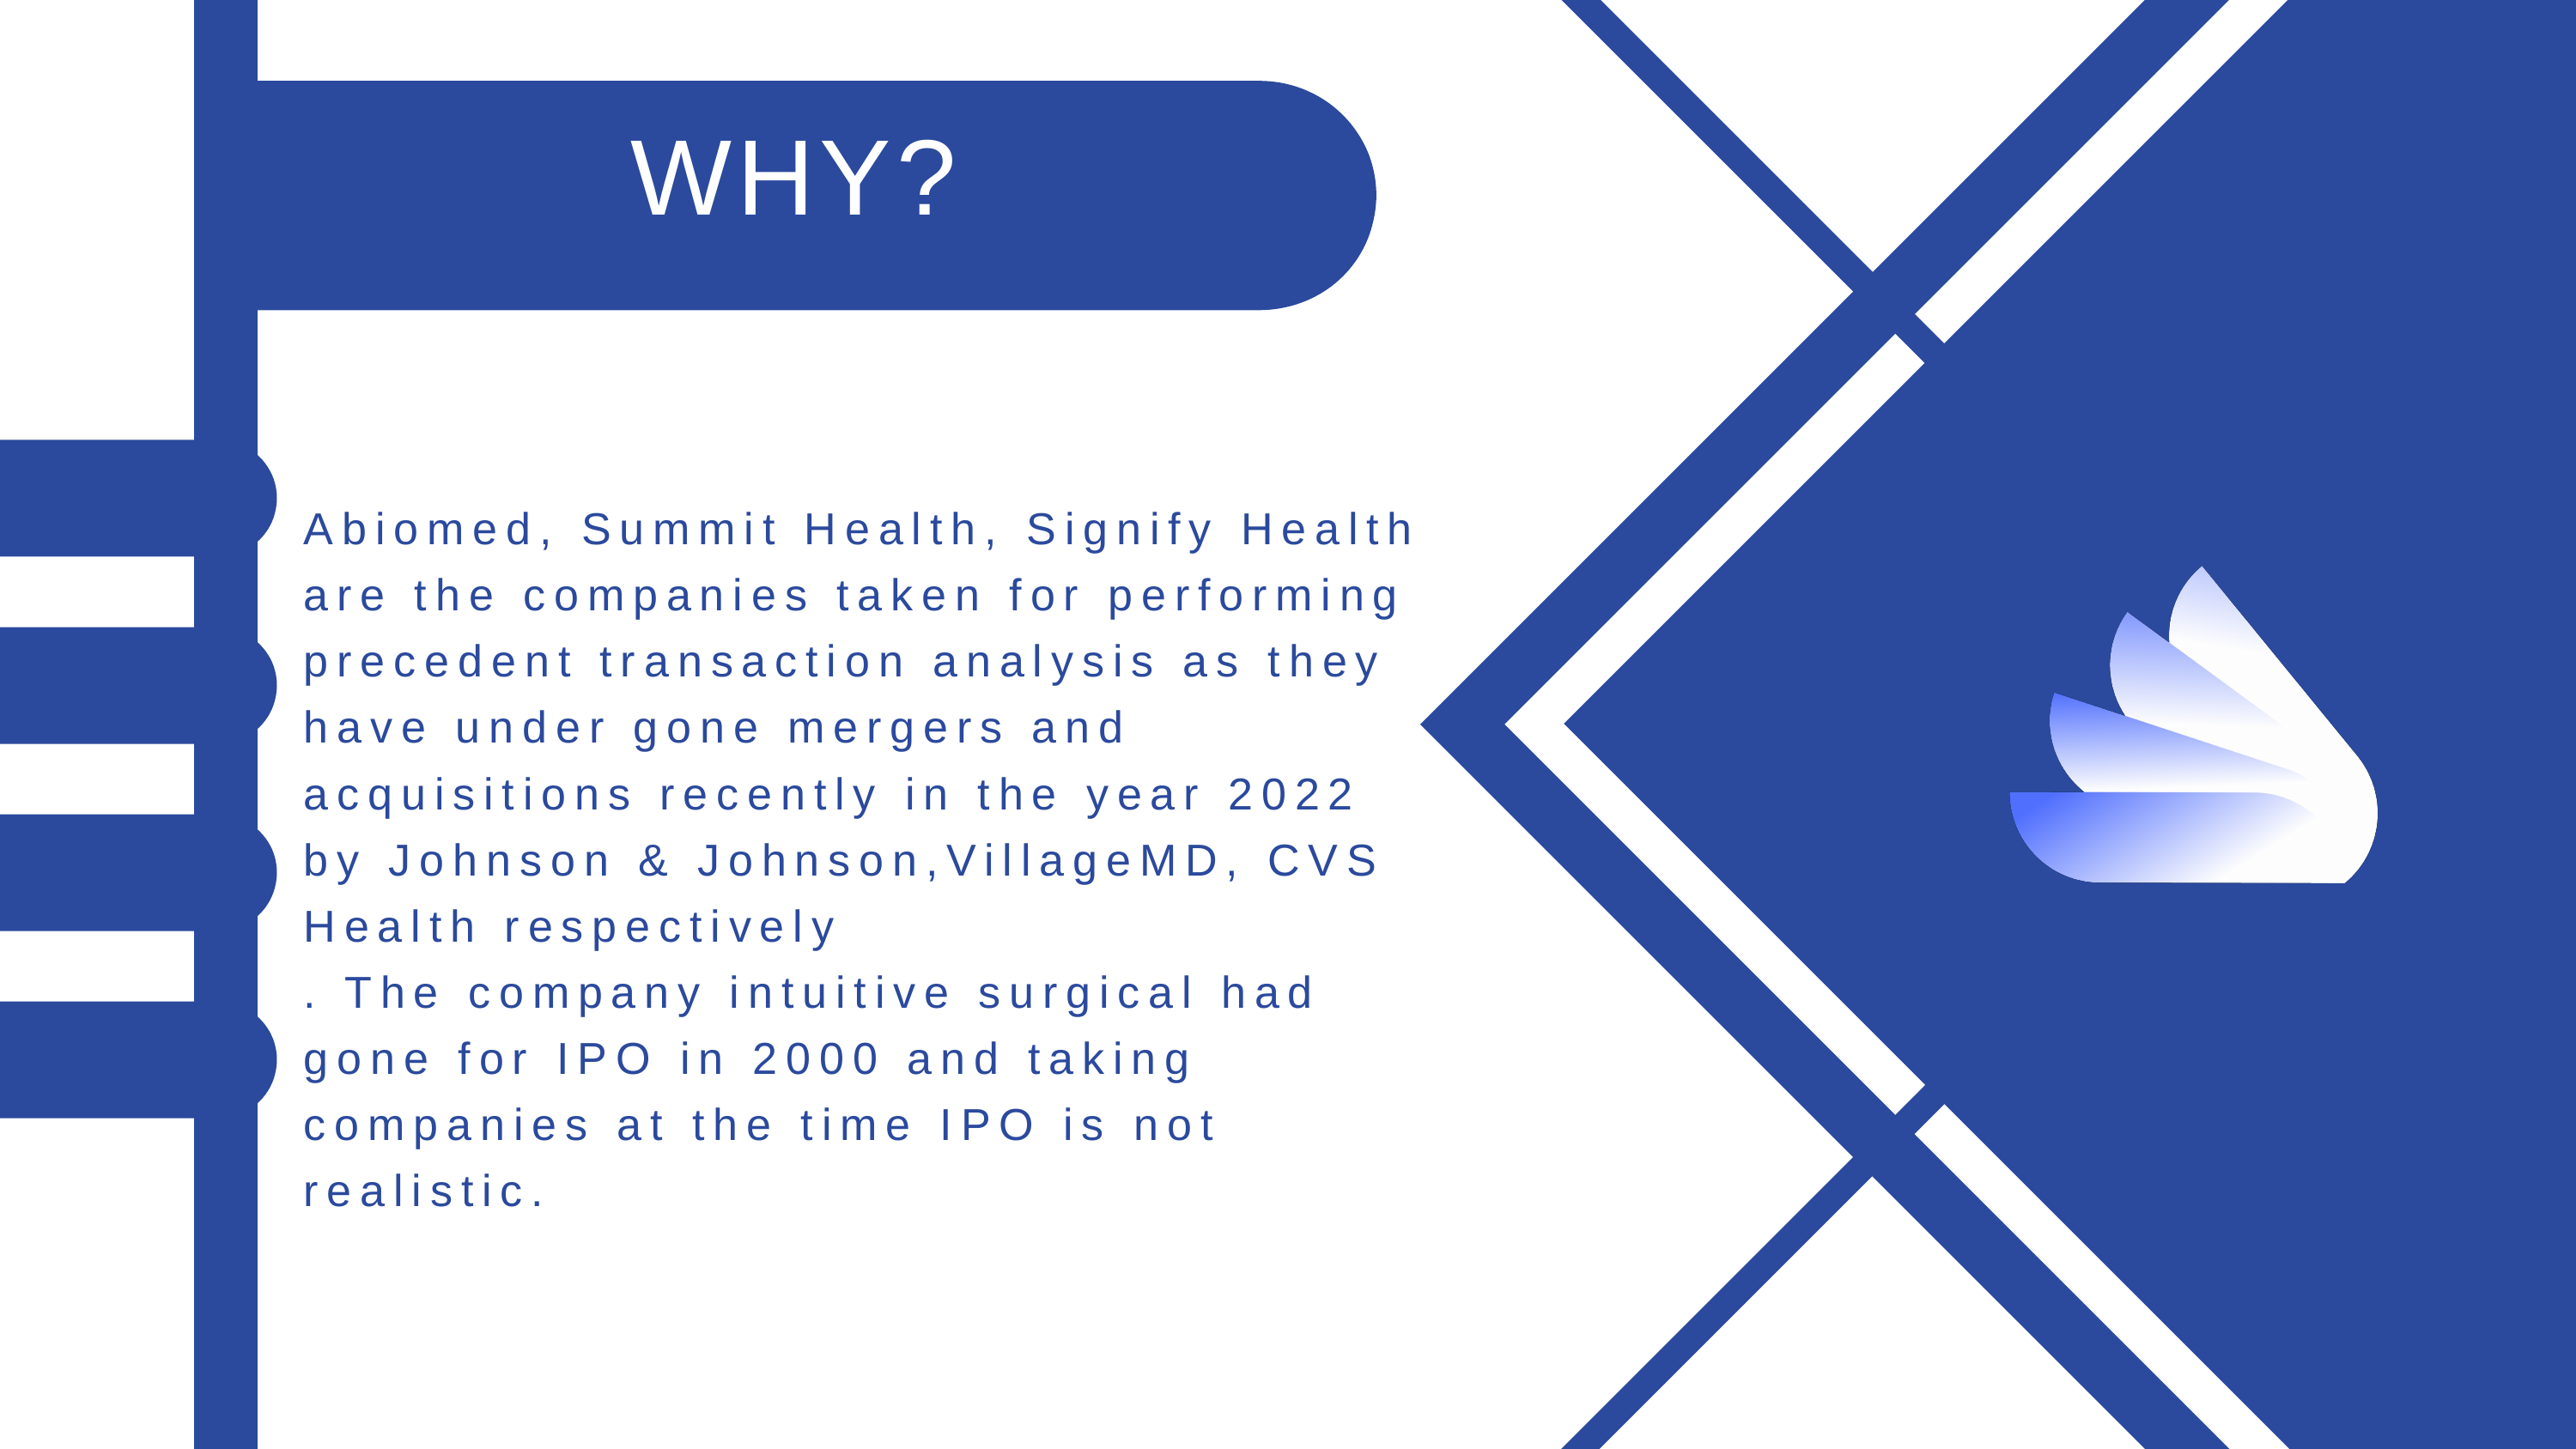

WHY?

Abiomed, Summit Health, Signify Health are the companies taken for performing precedent transaction analysis as they have under gone mergers and acquisitions recently in the year 2022 by Johnson & Johnson,VillageMD, CVS Health respectively
. The company intuitive surgical had gone for IPO in 2000 and taking companies at the time IPO is not realistic.